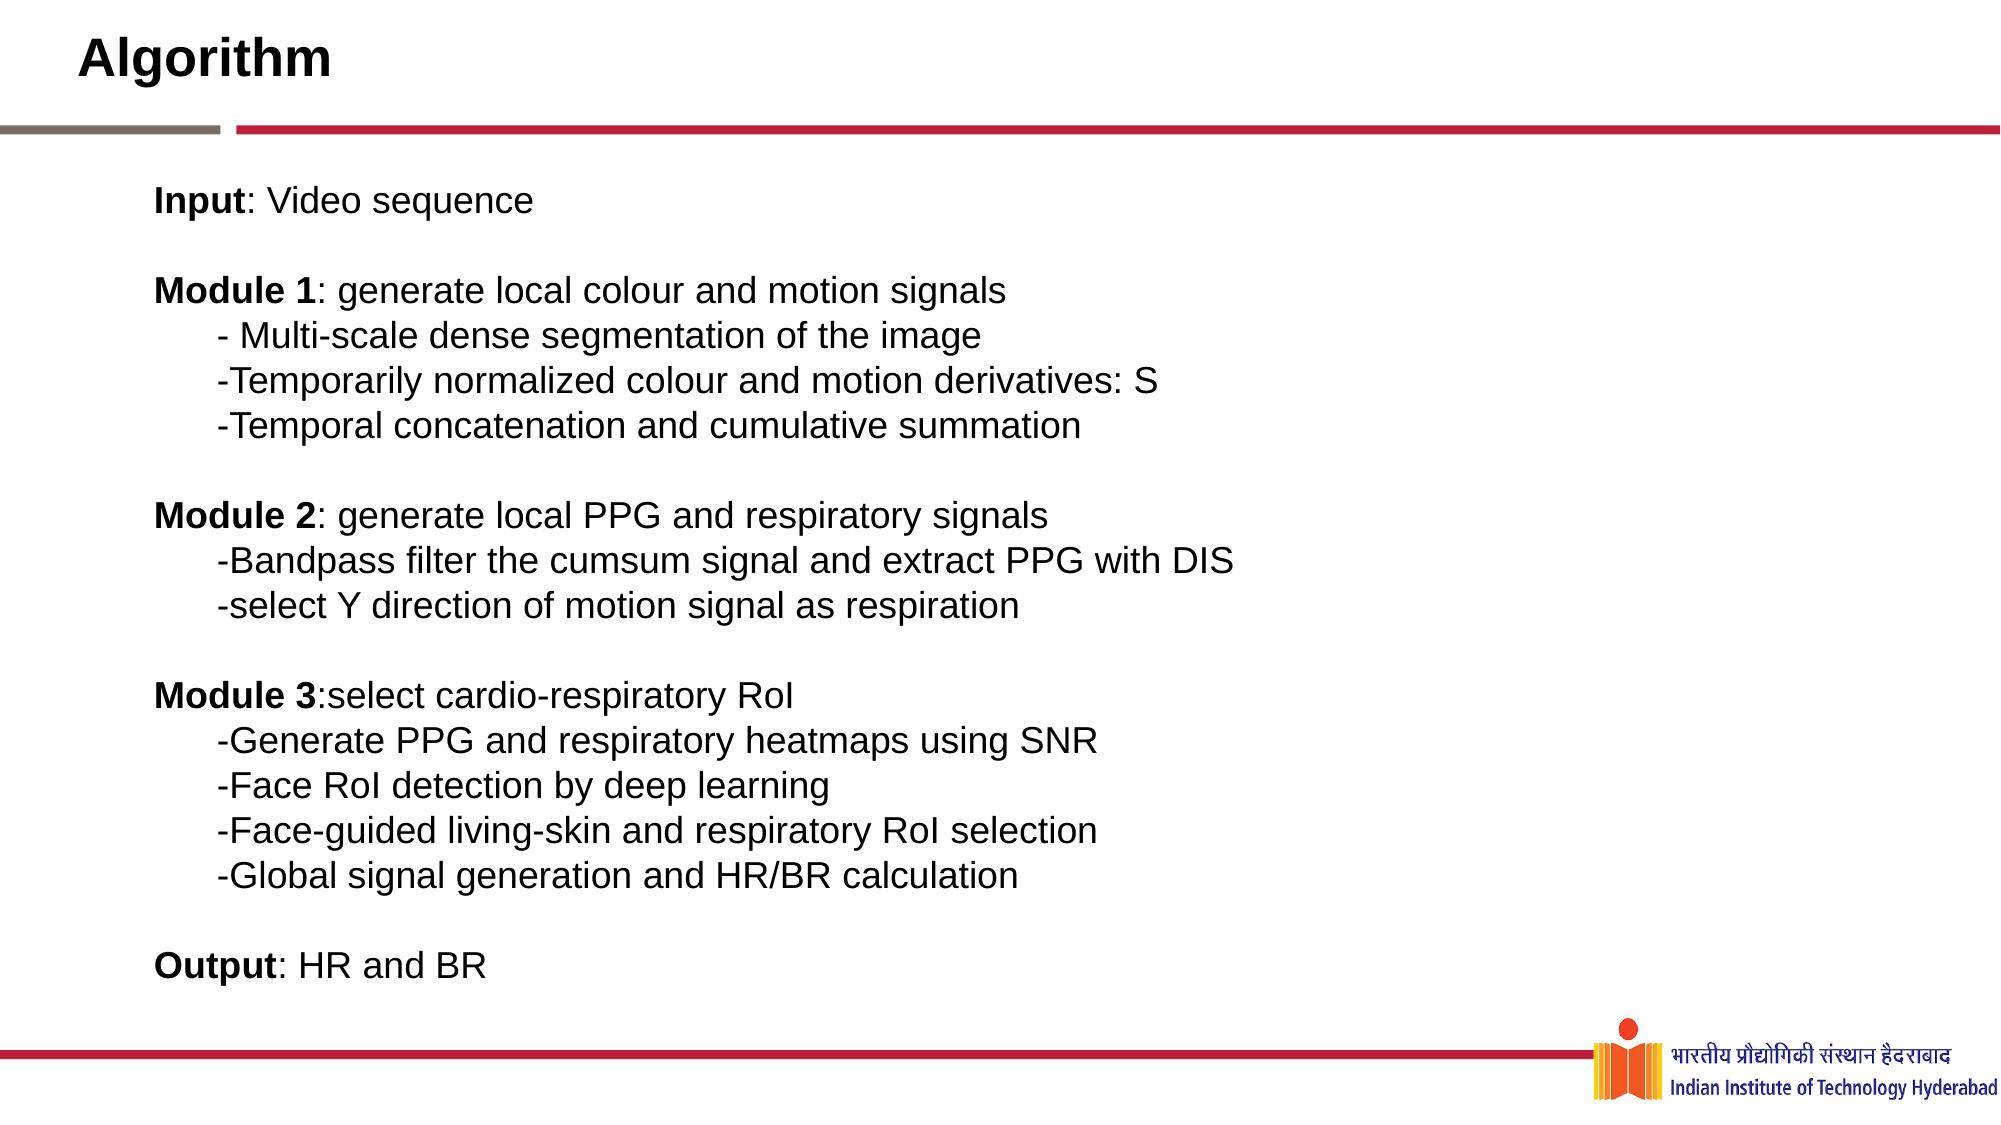

# Algorithm
Input: Video sequence

Module 1: generate local colour and motion signals
      - Multi-scale dense segmentation of the image
      -Temporarily normalized colour and motion derivatives: S
      -Temporal concatenation and cumulative summation

Module 2: generate local PPG and respiratory signals
      -Bandpass filter the cumsum signal and extract PPG with DIS
      -select Y direction of motion signal as respiration

Module 3:select cardio-respiratory RoI
      -Generate PPG and respiratory heatmaps using SNR
      -Face RoI detection by deep learning
      -Face-guided living-skin and respiratory RoI selection
      -Global signal generation and HR/BR calculation

Output: HR and BR